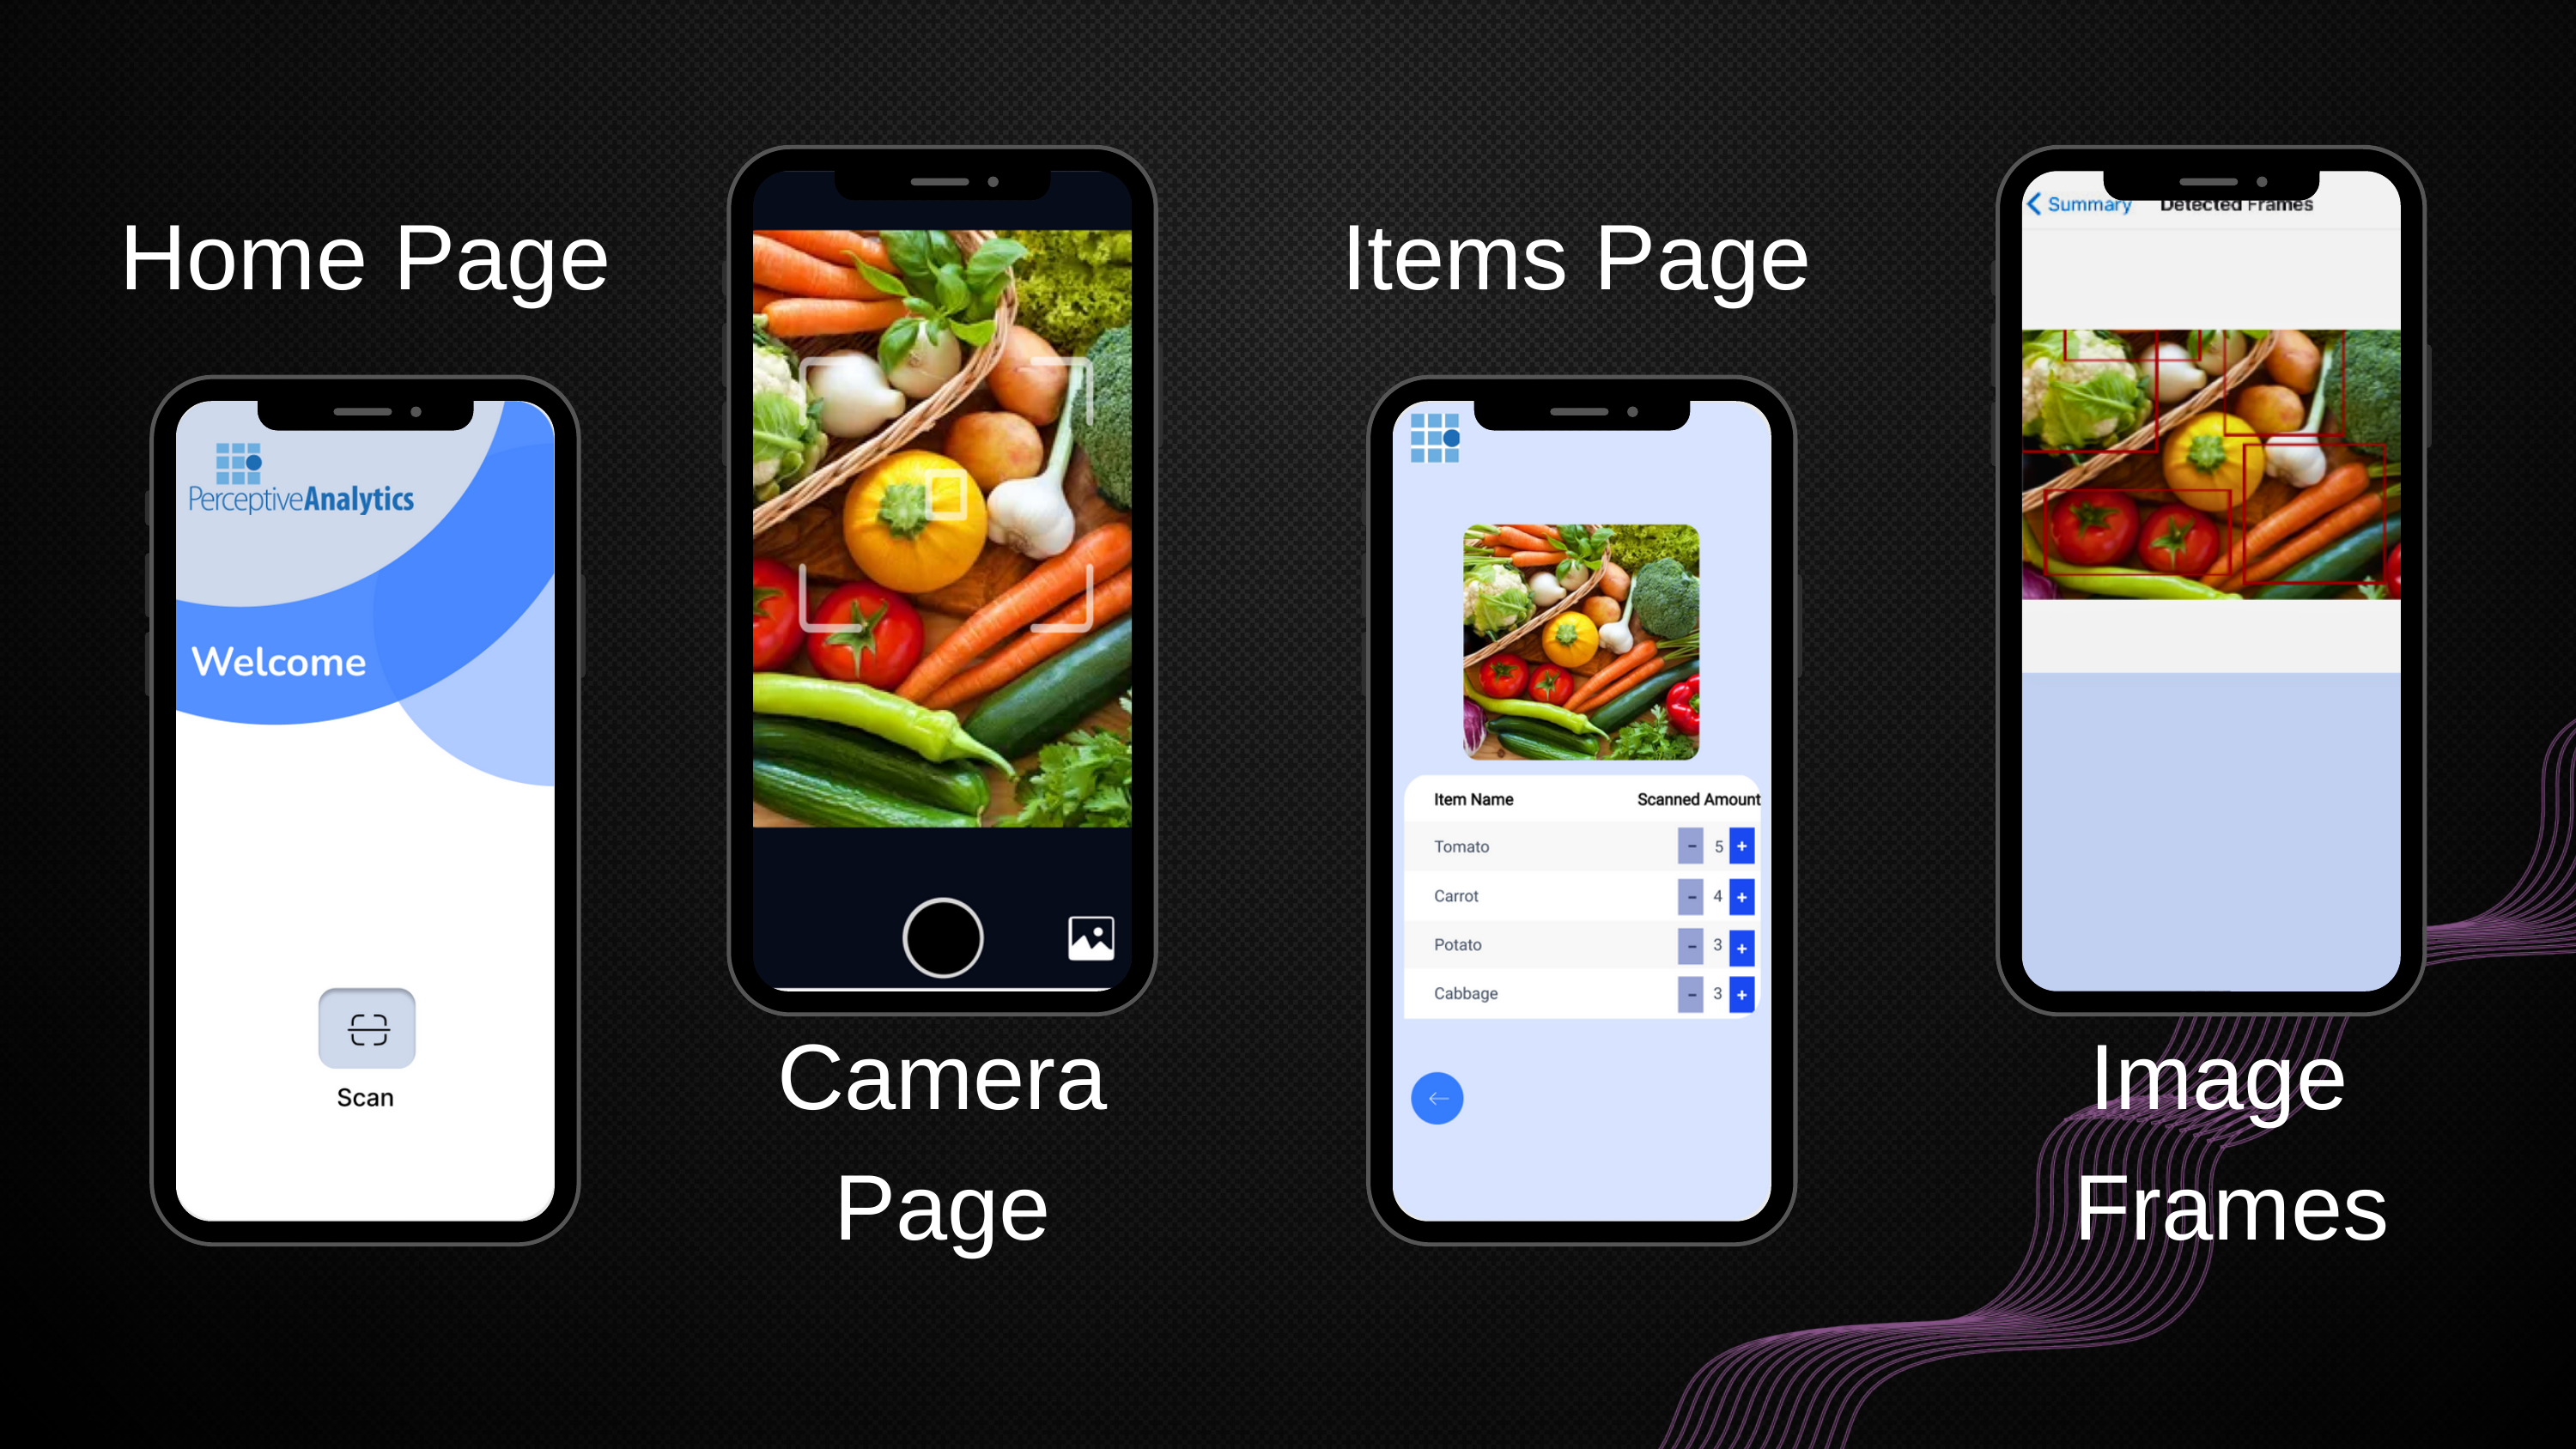

Home Pag﻿e
Items Pag﻿e

Camera Page
Image
Frames